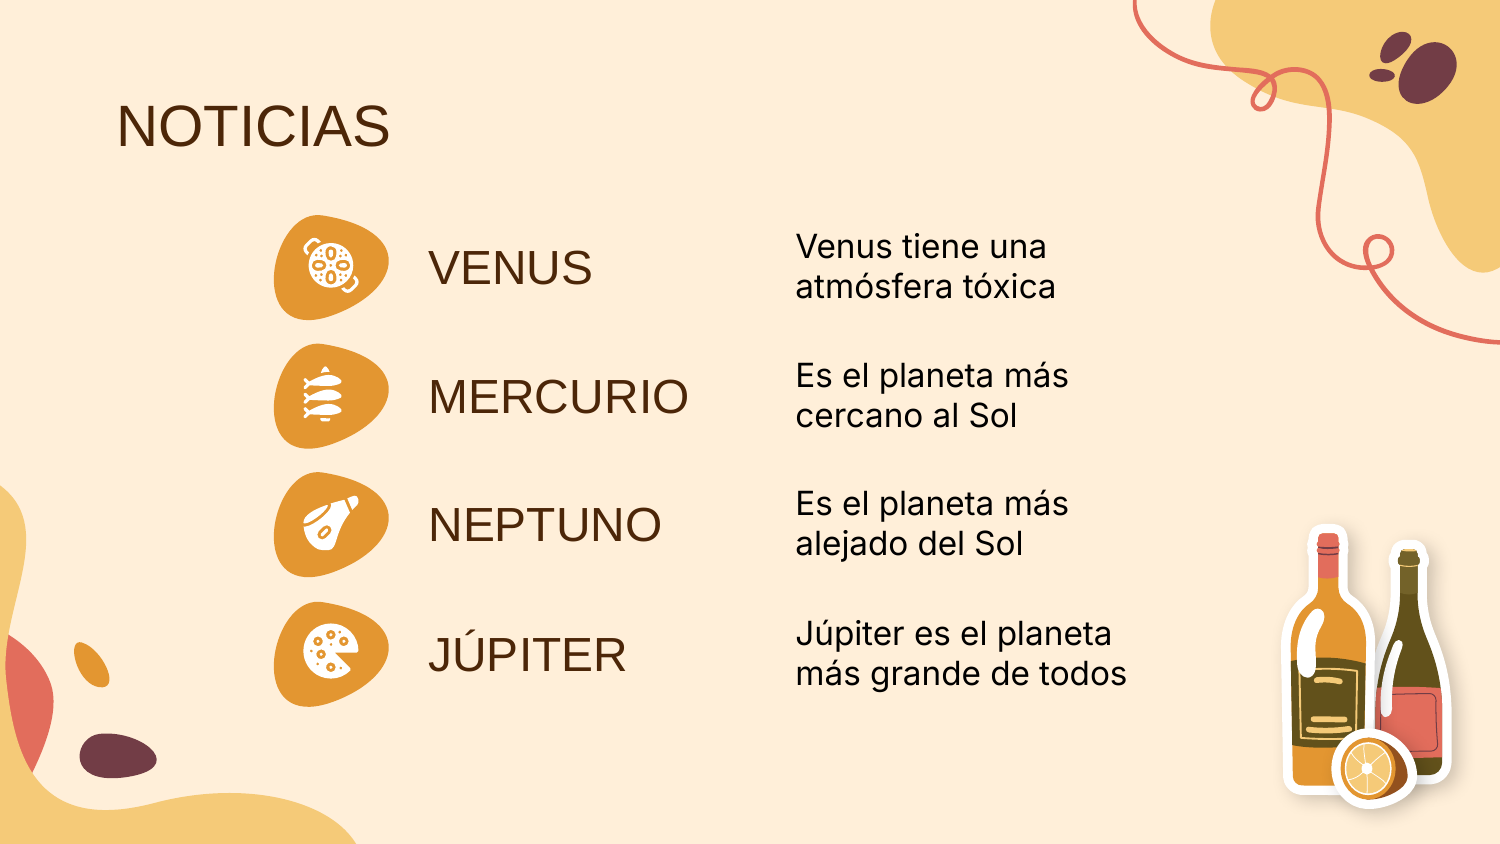

# NOTICIAS

Venus tiene una atmósfera tóxica
VENUS

Es el planeta más cercano al Sol
MERCURIO

Es el planeta más alejado del Sol
NEPTUNO

Júpiter es el planeta más grande de todos
JÚPITER